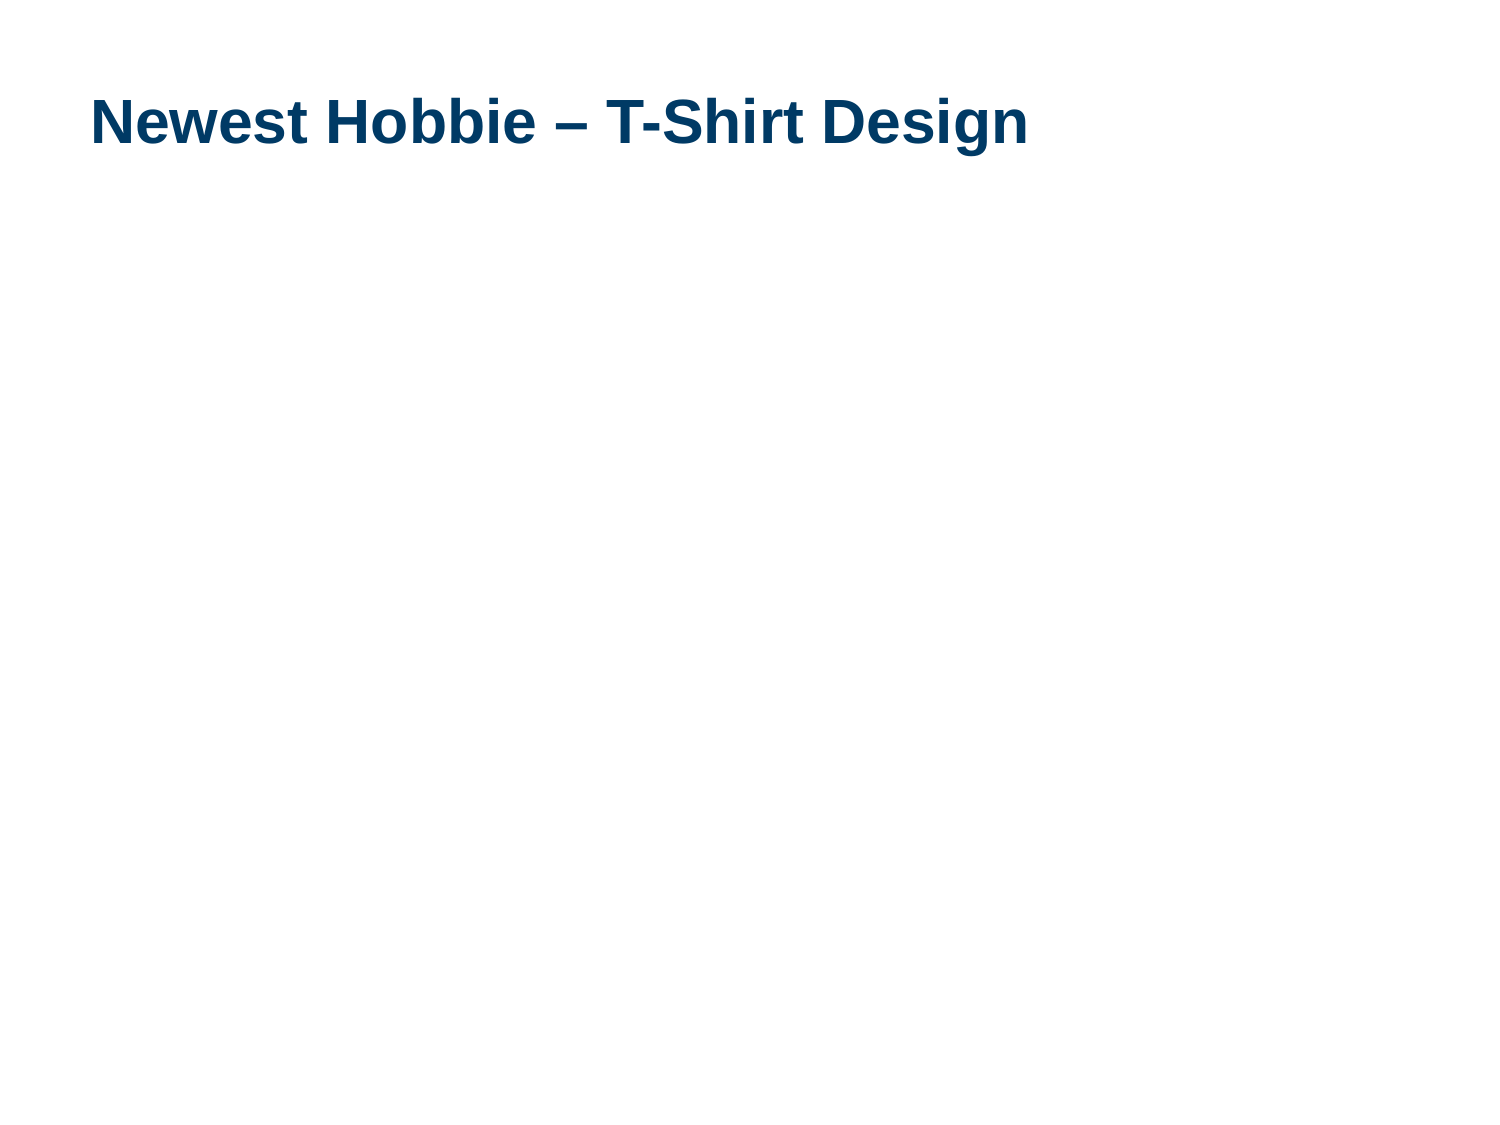

# Newest Hobbie – T-Shirt Design

4